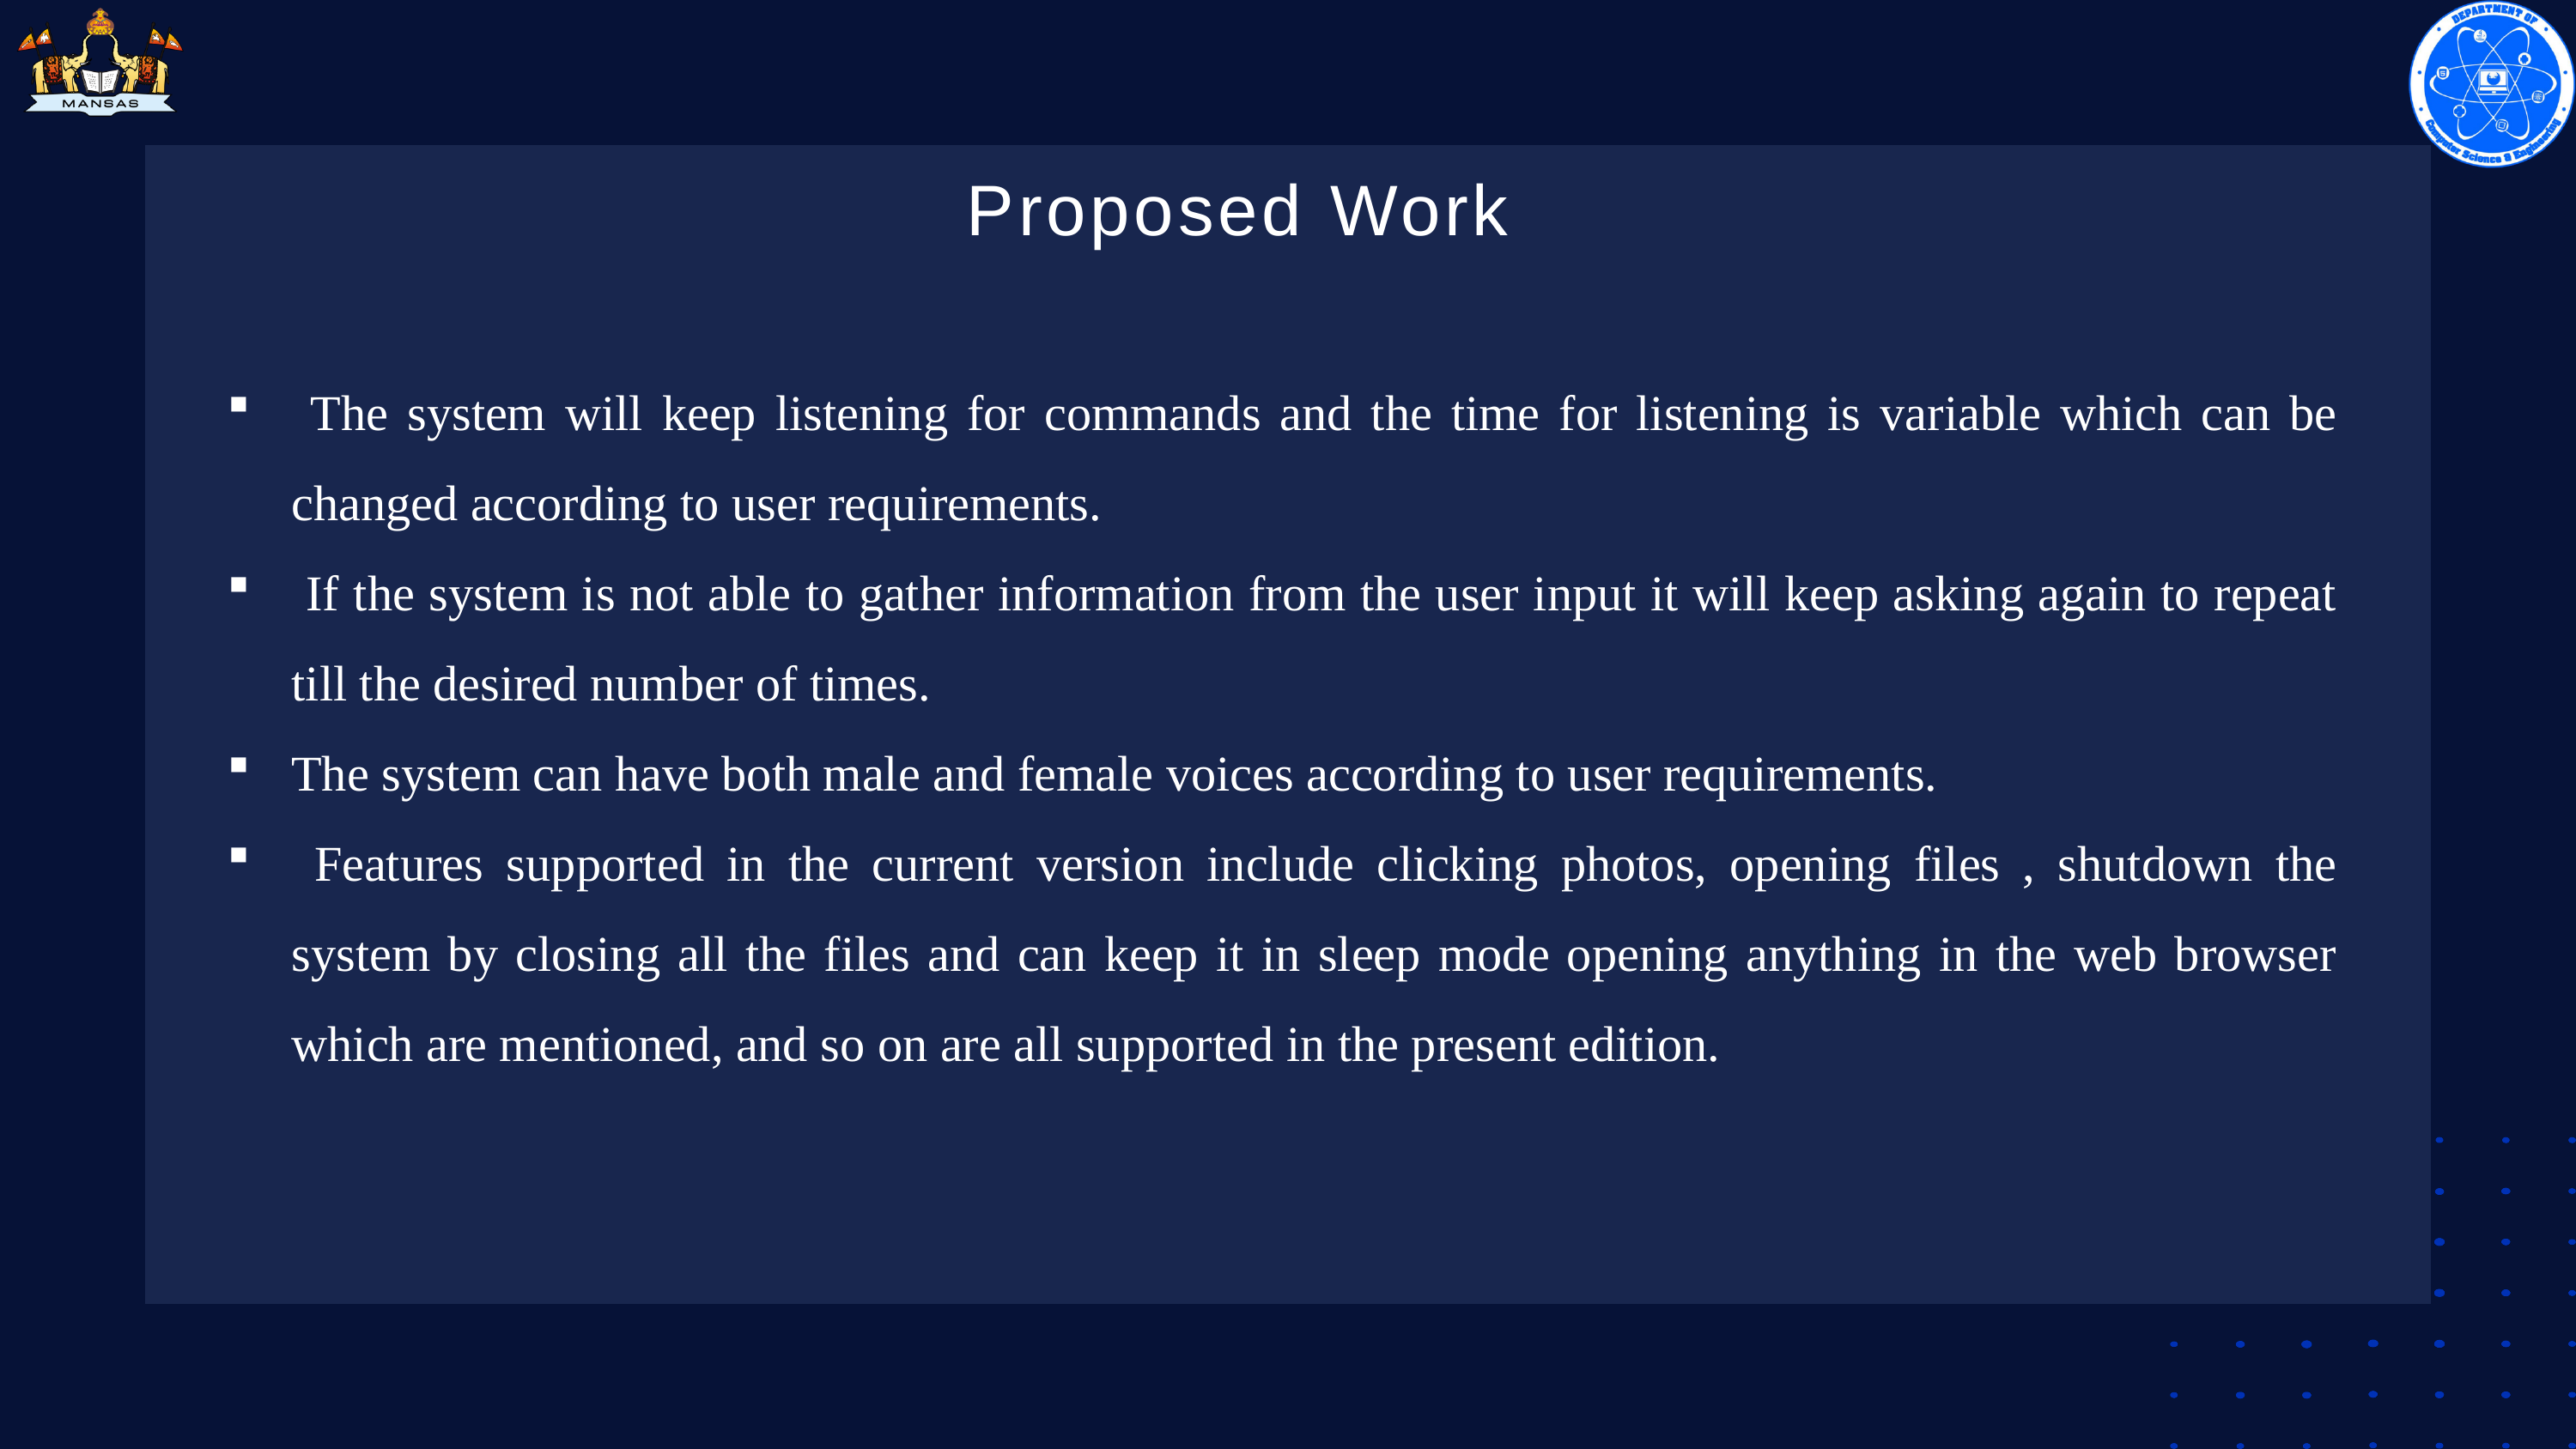

Proposed Work

 The system will keep listening for commands and the time for listening is variable which can be changed according to user requirements.
 If the system is not able to gather information from the user input it will keep asking again to repeat till the desired number of times.
The system can have both male and female voices according to user requirements.
 Features supported in the current version include clicking photos, opening files , shutdown the system by closing all the files and can keep it in sleep mode opening anything in the web browser which are mentioned, and so on are all supported in the present edition.